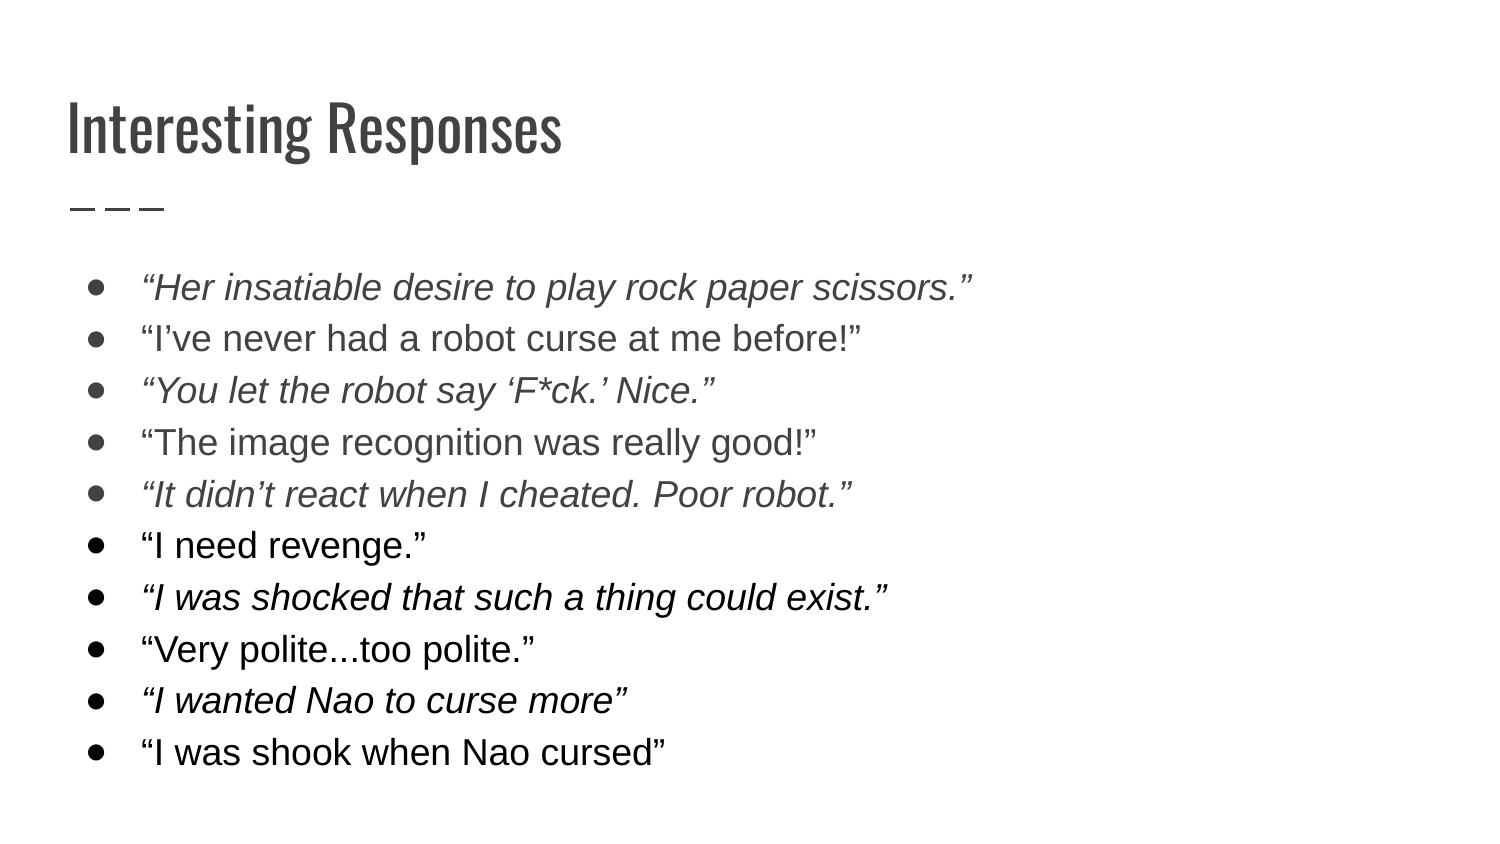

# Interesting Responses
“Her insatiable desire to play rock paper scissors.”
“I’ve never had a robot curse at me before!”
“You let the robot say ‘F*ck.’ Nice.”
“The image recognition was really good!”
“It didn’t react when I cheated. Poor robot.”
“I need revenge.”
“I was shocked that such a thing could exist.”
“Very polite...too polite.”
“I wanted Nao to curse more”
“I was shook when Nao cursed”